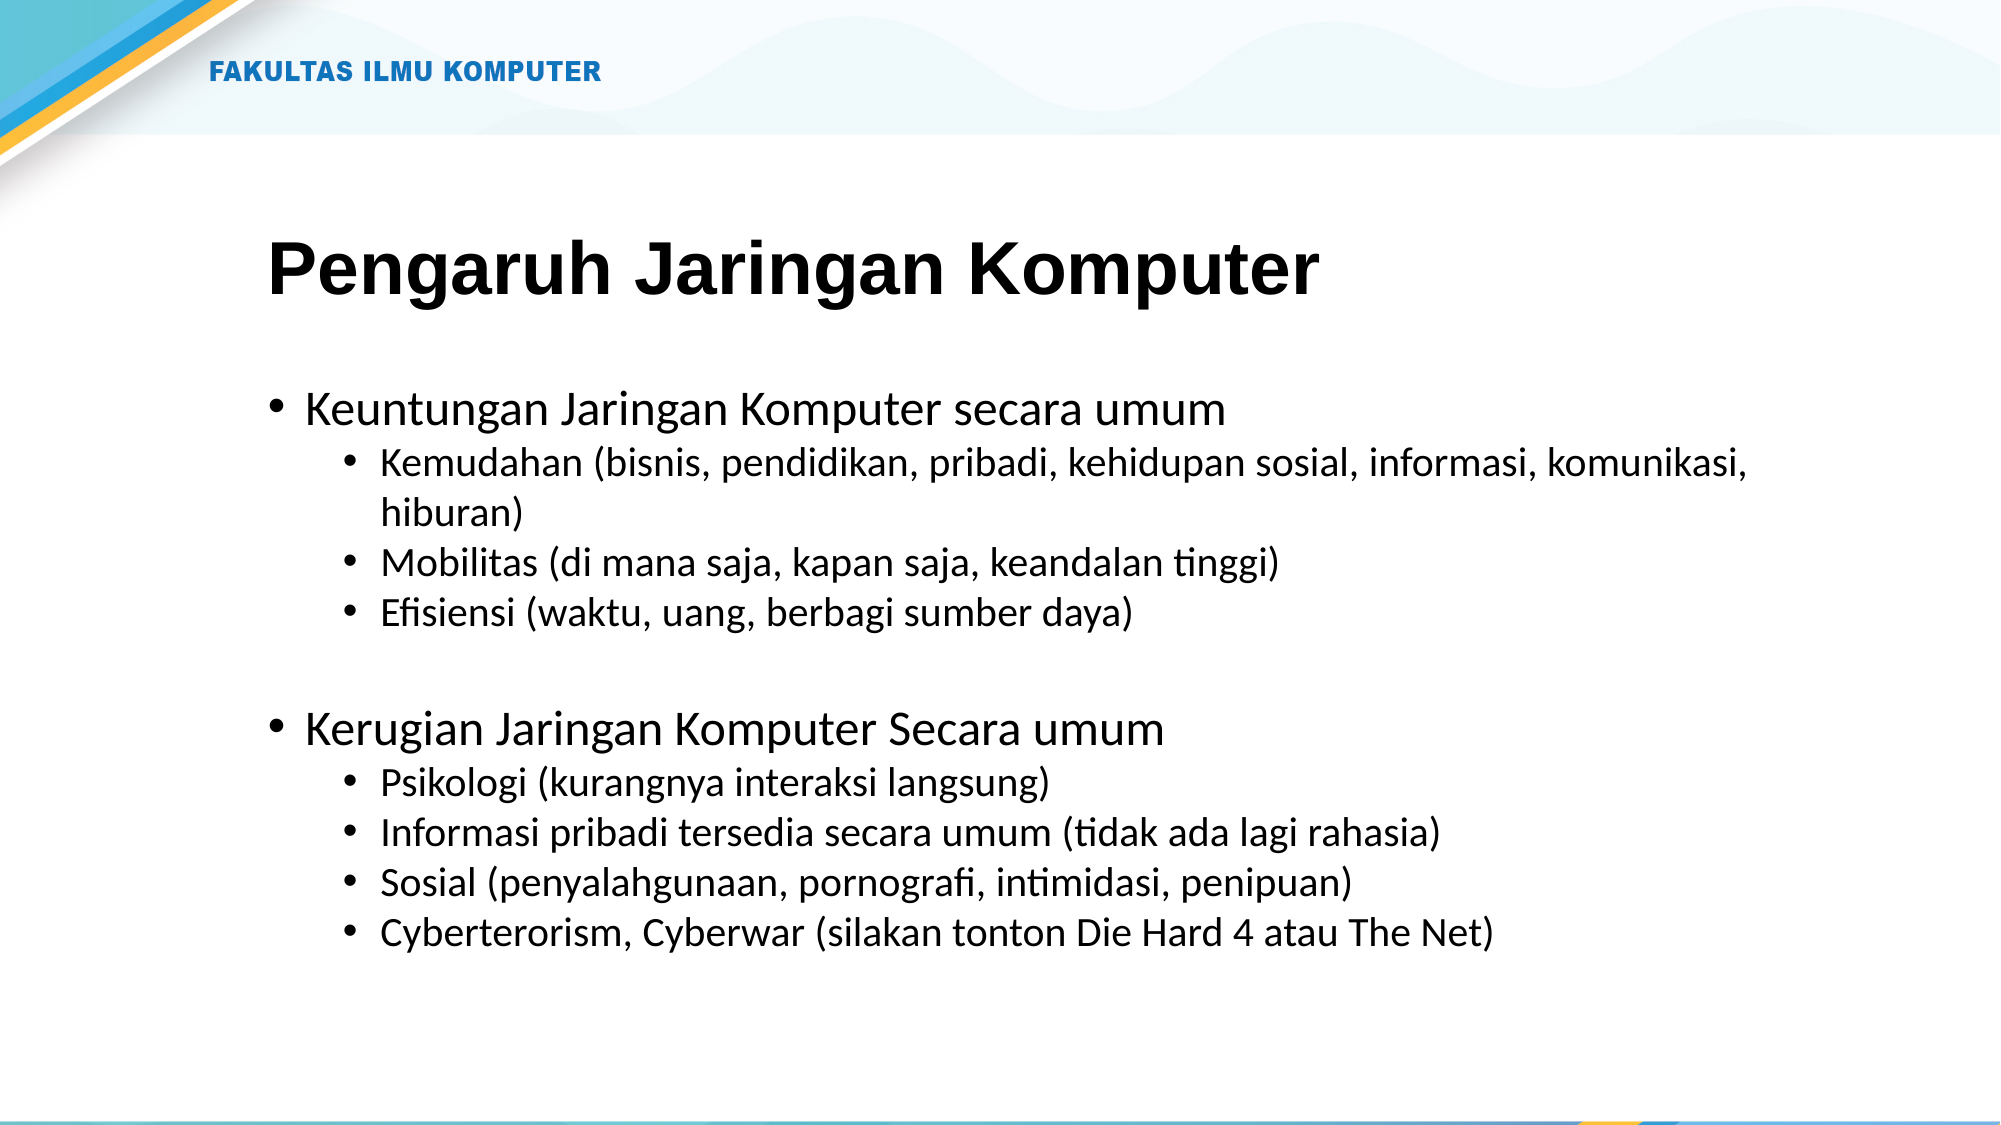

# Pengaruh Jaringan Komputer
Keuntungan Jaringan Komputer secara umum
Kemudahan (bisnis, pendidikan, pribadi, kehidupan sosial, informasi, komunikasi, hiburan)
Mobilitas (di mana saja, kapan saja, keandalan tinggi)
Efisiensi (waktu, uang, berbagi sumber daya)

Kerugian Jaringan Komputer Secara umum
Psikologi (kurangnya interaksi langsung)
Informasi pribadi tersedia secara umum (tidak ada lagi rahasia)
Sosial (penyalahgunaan, pornografi, intimidasi, penipuan)
Cyberterorism, Cyberwar (silakan tonton Die Hard 4 atau The Net)